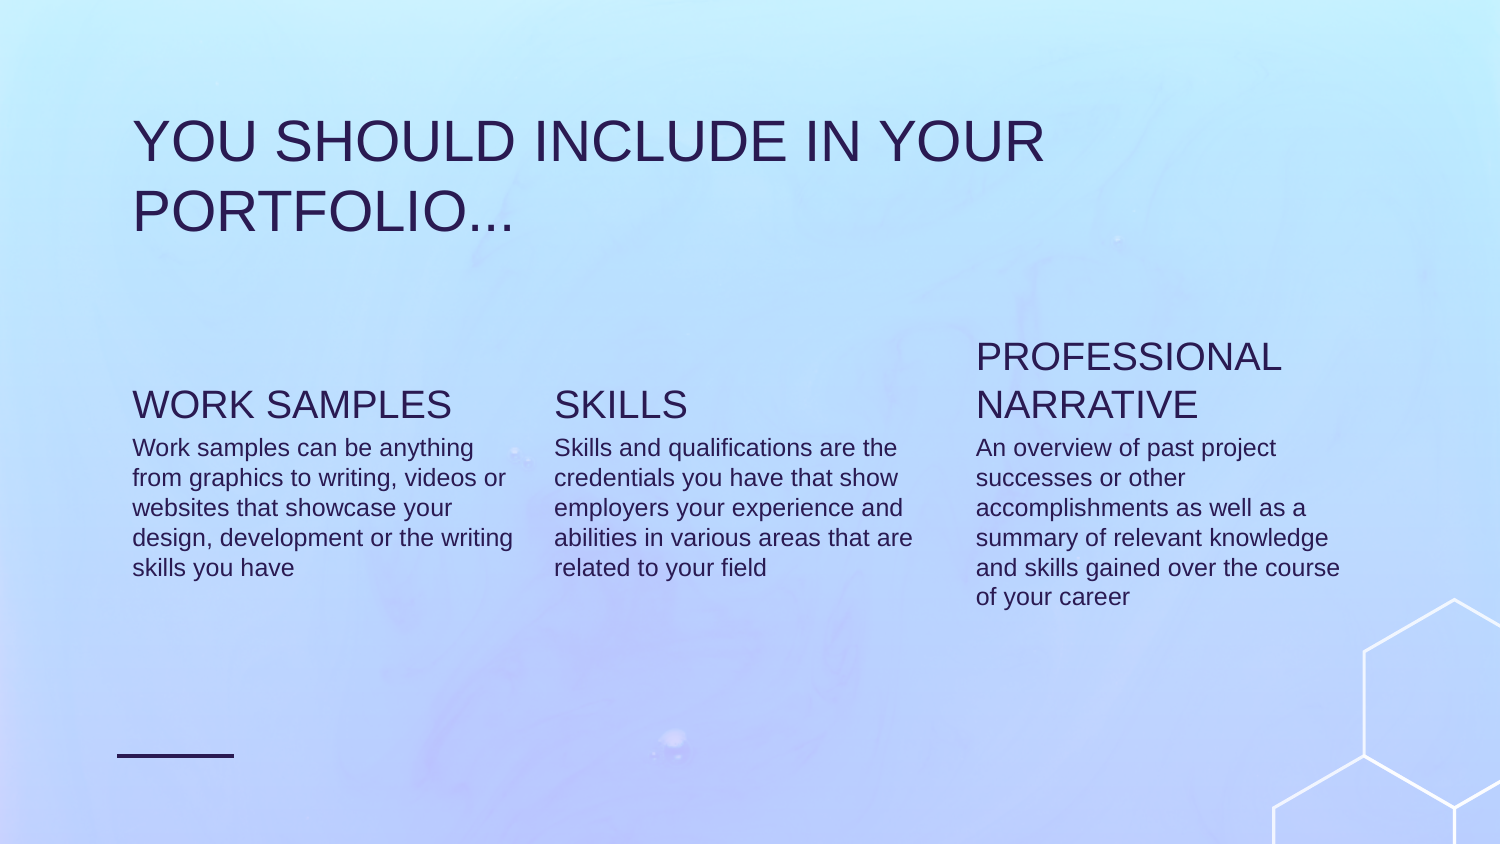

# YOU SHOULD INCLUDE IN YOUR PORTFOLIO...
WORK SAMPLES
SKILLS
PROFESSIONAL NARRATIVE
Work samples can be anything from graphics to writing, videos or websites that showcase your design, development or the writing skills you have
Skills and qualifications are the credentials you have that show employers your experience and abilities in various areas that are related to your field
An overview of past project successes or other accomplishments as well as a summary of relevant knowledge and skills gained over the course of your career